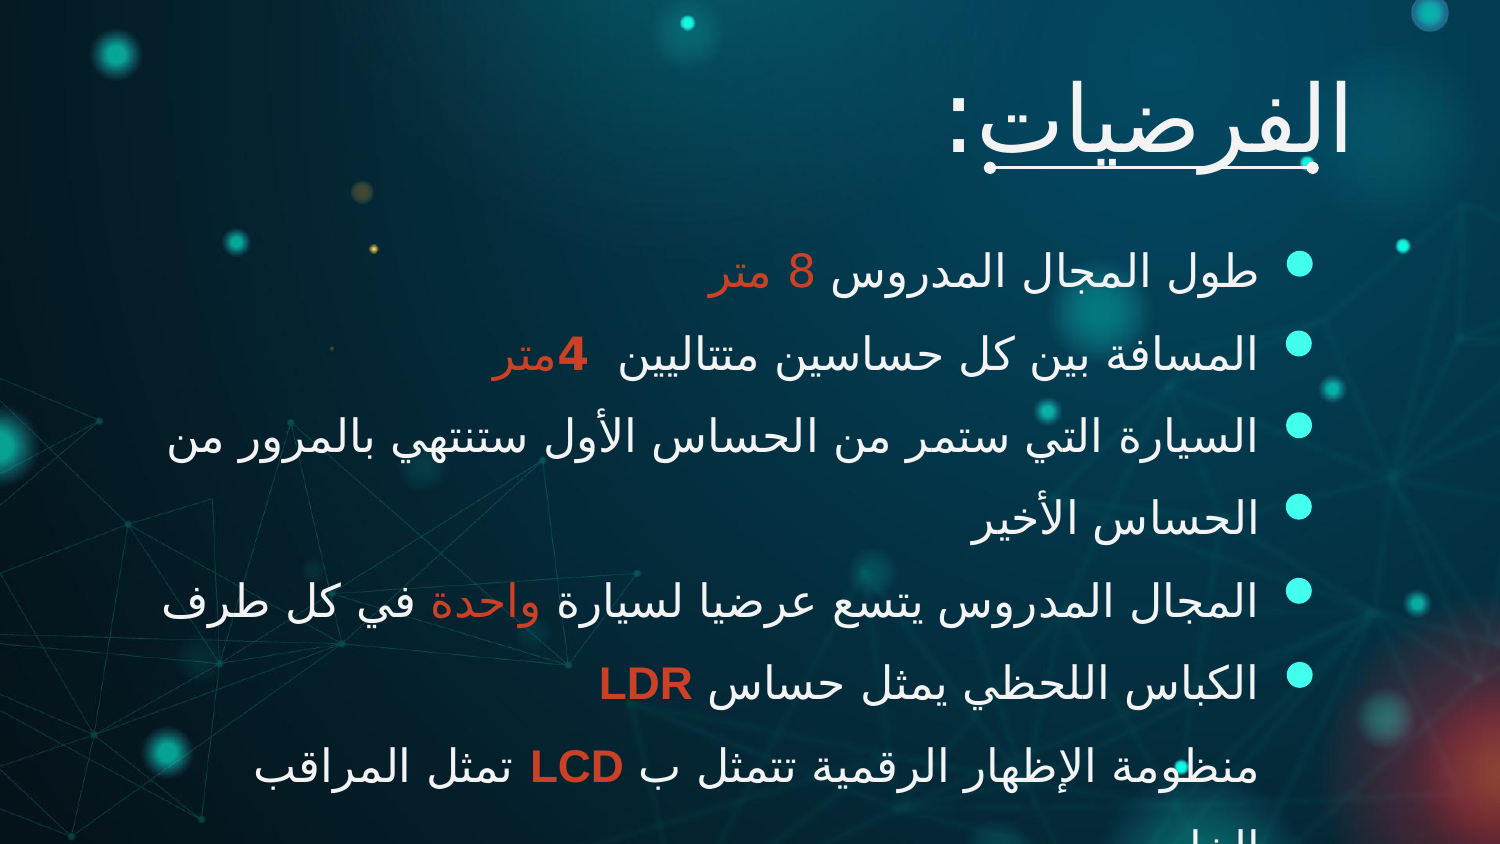

الفرضيات:
طول المجال المدروس 8 متر
المسافة بين كل حساسين متتاليين  4متر
السيارة التي ستمر من الحساس الأول ستنتهي بالمرور من الحساس الأخير
المجال المدروس يتسع عرضيا لسيارة واحدة في كل طرف
الكباس اللحظي يمثل حساس LDR
منظومة الإظهار الرقمية تتمثل ب LCD تمثل المراقب الخارجي